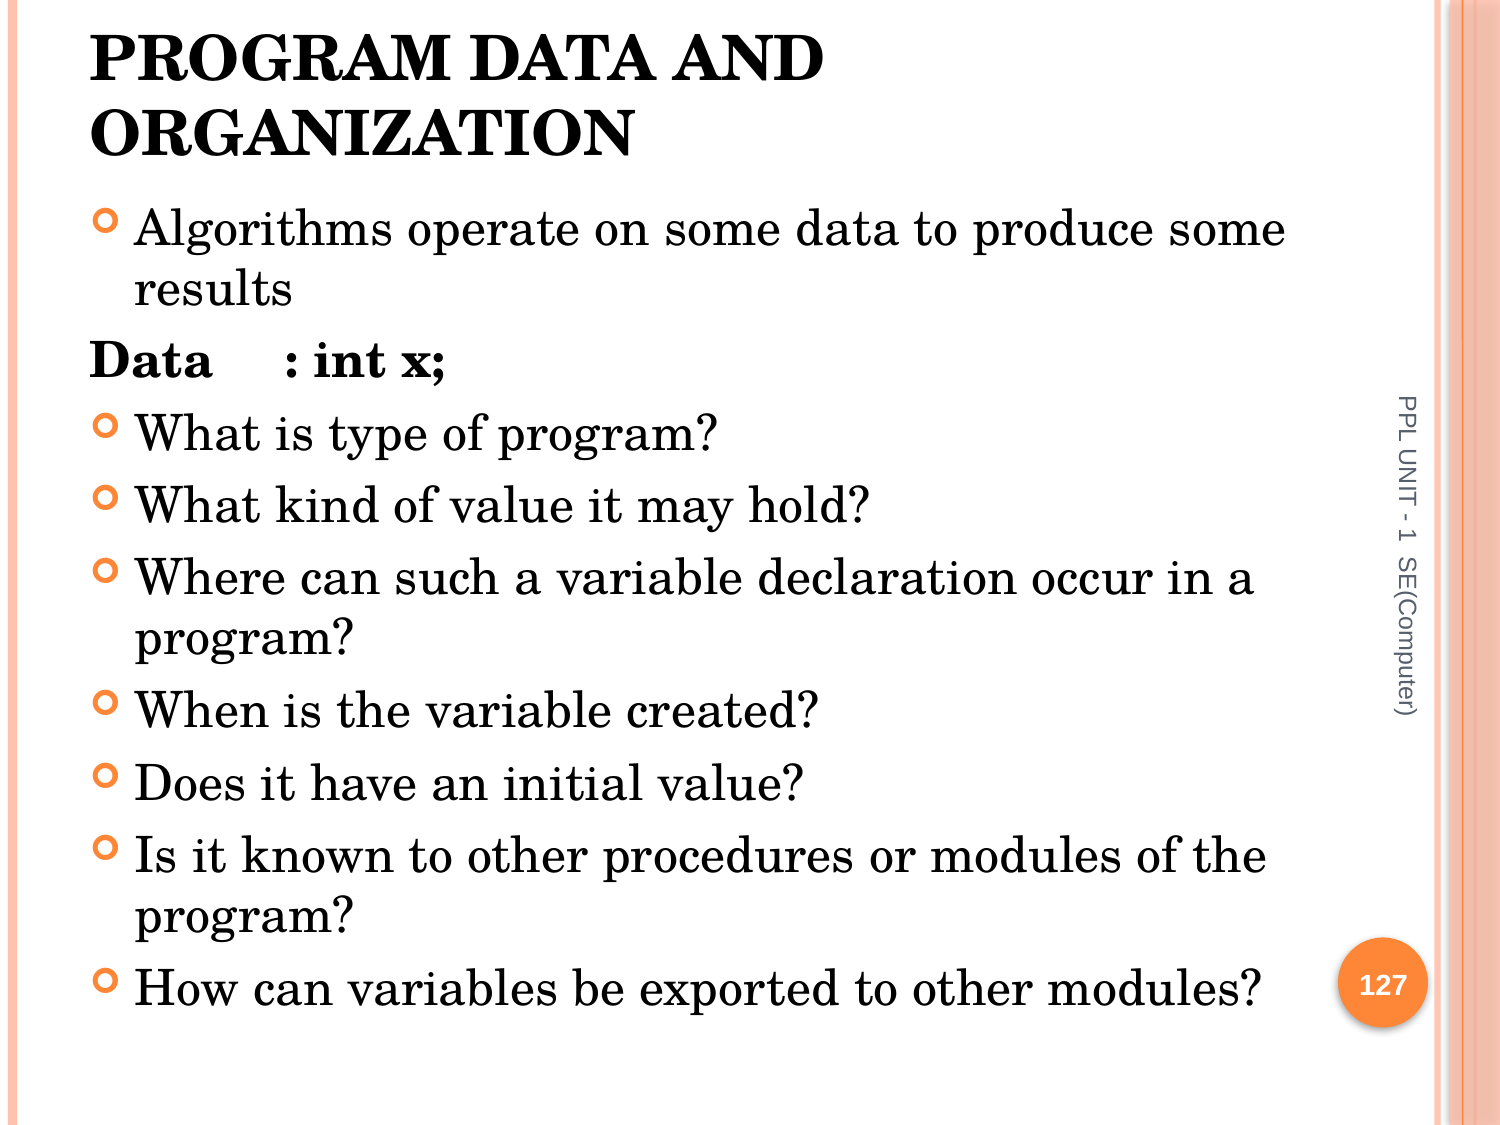

# Program Data and Organization
Algorithms operate on some data to produce some results
Data     : int x;
What is type of program?
What kind of value it may hold?
Where can such a variable declaration occur in a program?
When is the variable created?
Does it have an initial value?
Is it known to other procedures or modules of the program?
How can variables be exported to other modules?
PPL UNIT - 1  SE(Computer)
127